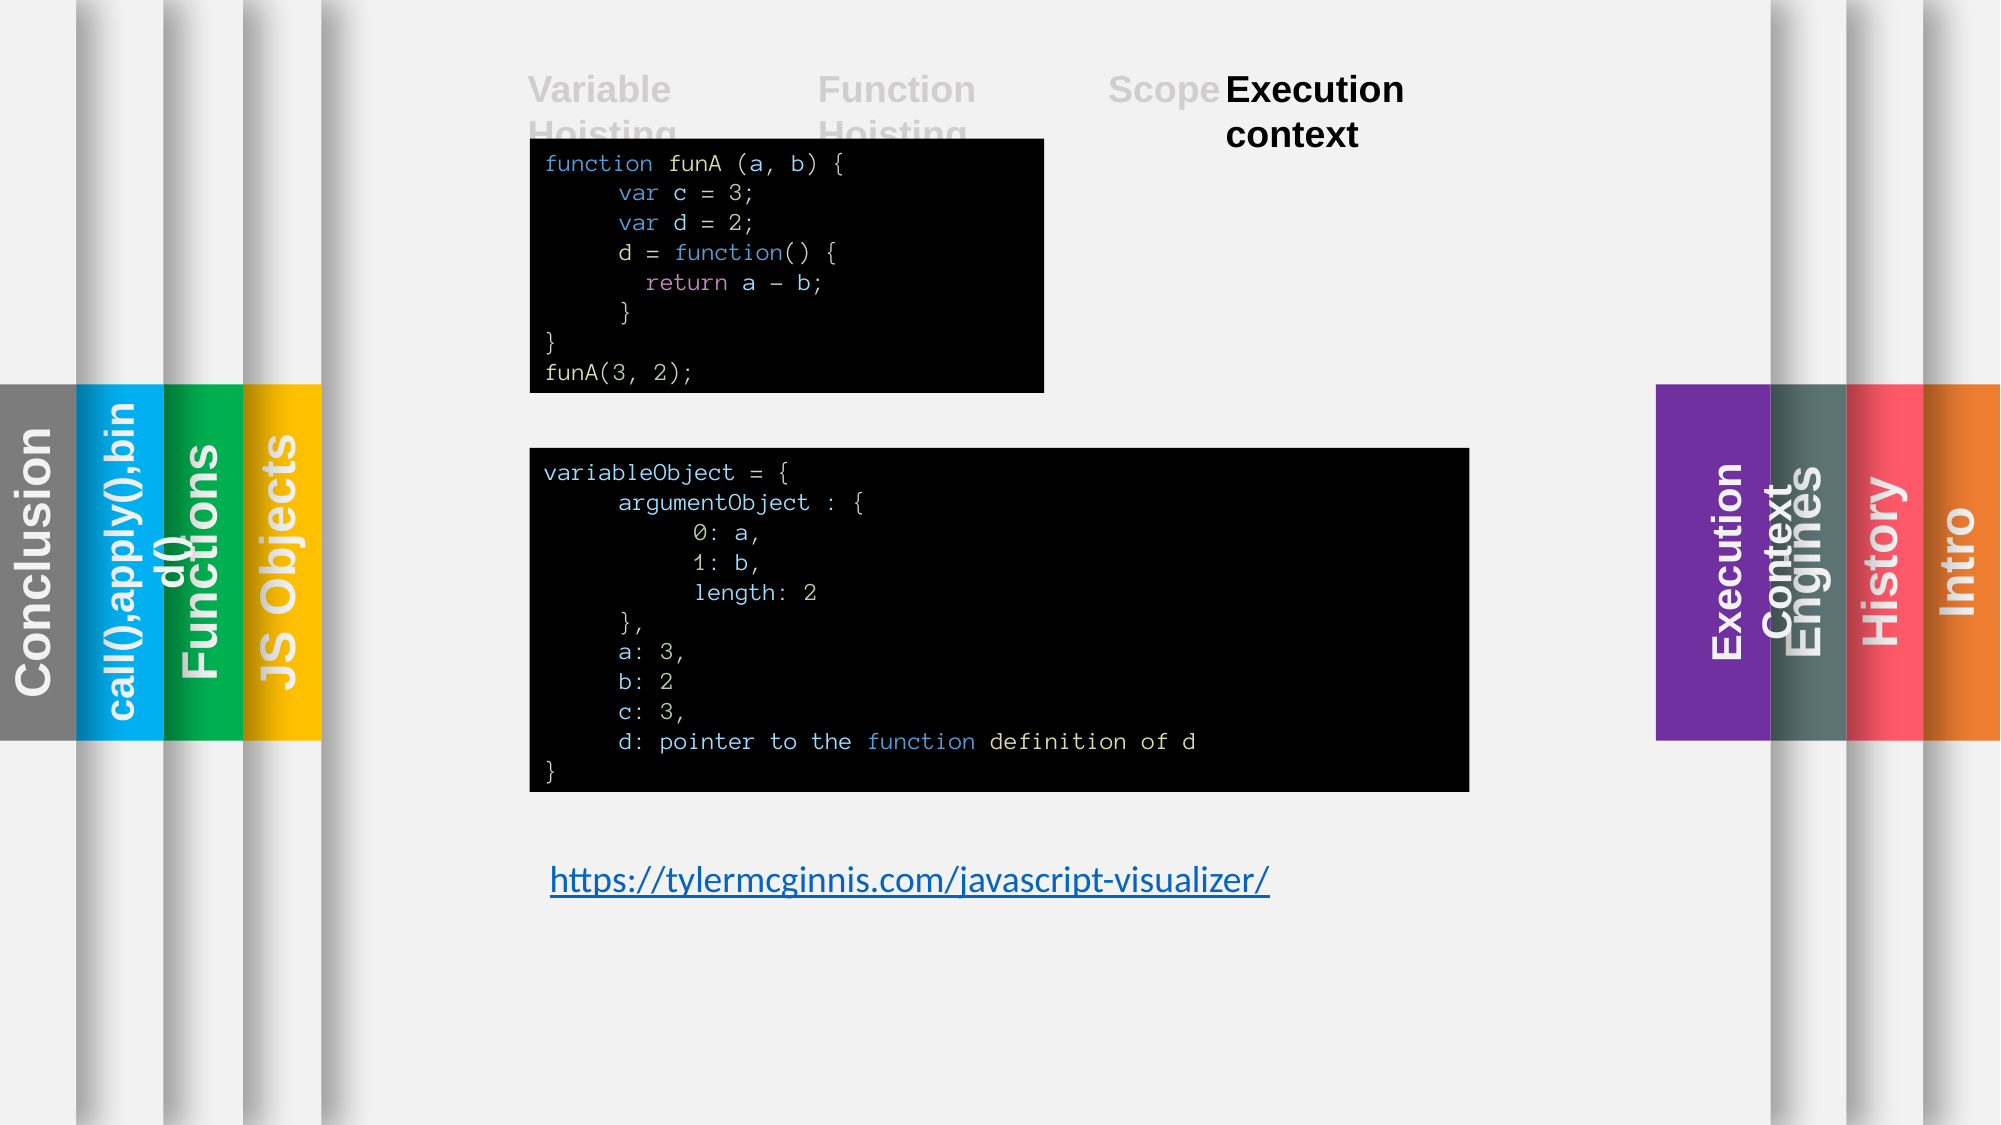

Engines

History

Intro

Conclusion

call(),apply(),bind()

Functions

JS Objects

Execution Context
Function Hoisting
Execution context
Scope
Variable Hoisting
function funA (a, b) {
var c = 3;
var d = 2;
d = function() {
  return a - b;
}
}
funA(3, 2);
variableObject = {
argumentObject : {
0: a,
1: b,
length: 2
},
a: 3,
b: 2
c: 3,
d: pointer to the function definition of d
}
https://tylermcginnis.com/javascript-visualizer/